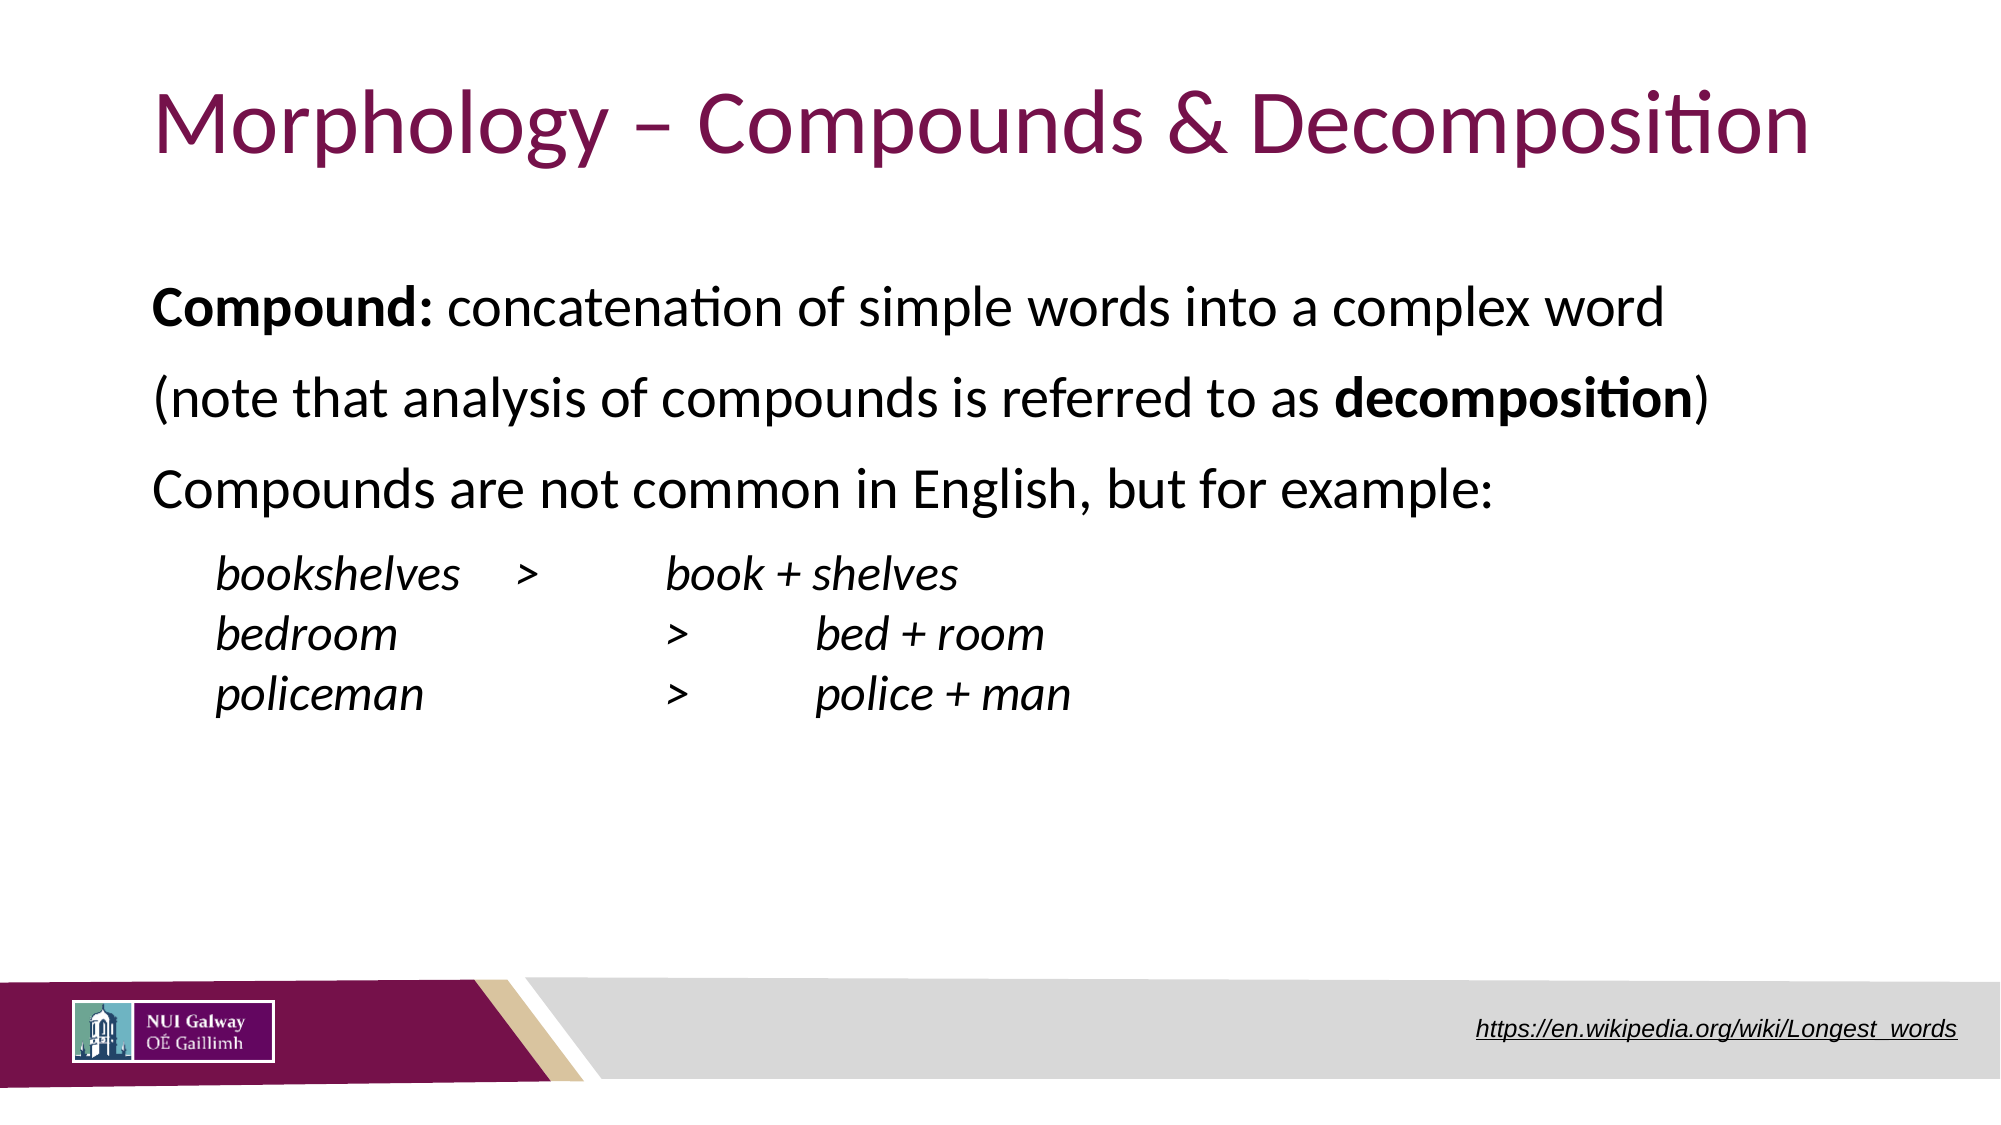

# Morphology – Compounds & Decomposition
Compound: concatenation of simple words into a complex word
(note that analysis of compounds is referred to as decomposition)
Compounds are not common in English, but for example:
bookshelves	>	book + shelves
bedroom		>	bed + room
policeman		>	police + man
https://en.wikipedia.org/wiki/Longest_words